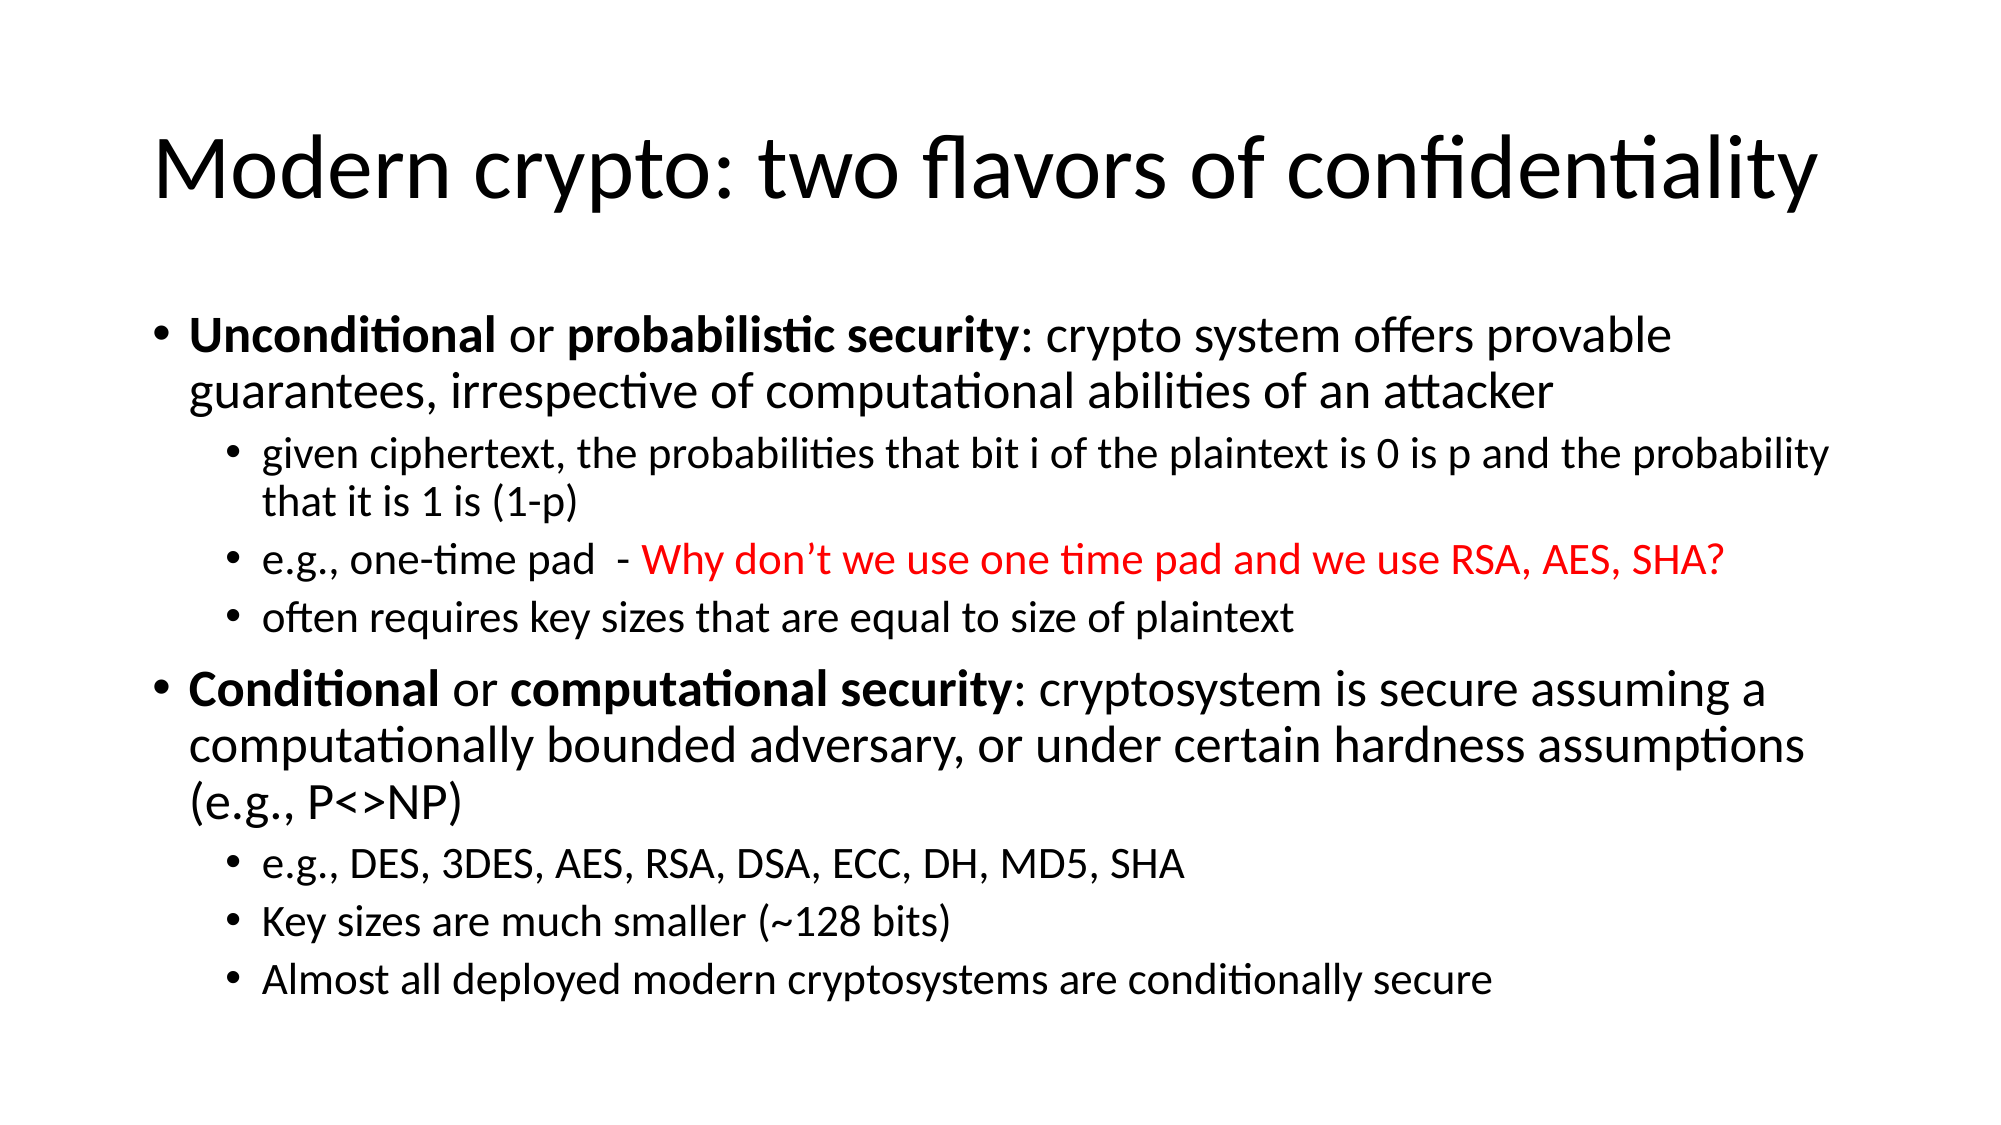

# Modern crypto: two flavors of confidentiality
Unconditional or probabilistic security: crypto system offers provable guarantees, irrespective of computational abilities of an attacker
given ciphertext, the probabilities that bit i of the plaintext is 0 is p and the probability that it is 1 is (1-p)
e.g., one-time pad  - Why don’t we use one time pad and we use RSA, AES, SHA?
often requires key sizes that are equal to size of plaintext
Conditional or computational security: cryptosystem is secure assuming a computationally bounded adversary, or under certain hardness assumptions (e.g., P<>NP)
e.g., DES, 3DES, AES, RSA, DSA, ECC, DH, MD5, SHA
Key sizes are much smaller (~128 bits)
Almost all deployed modern cryptosystems are conditionally secure